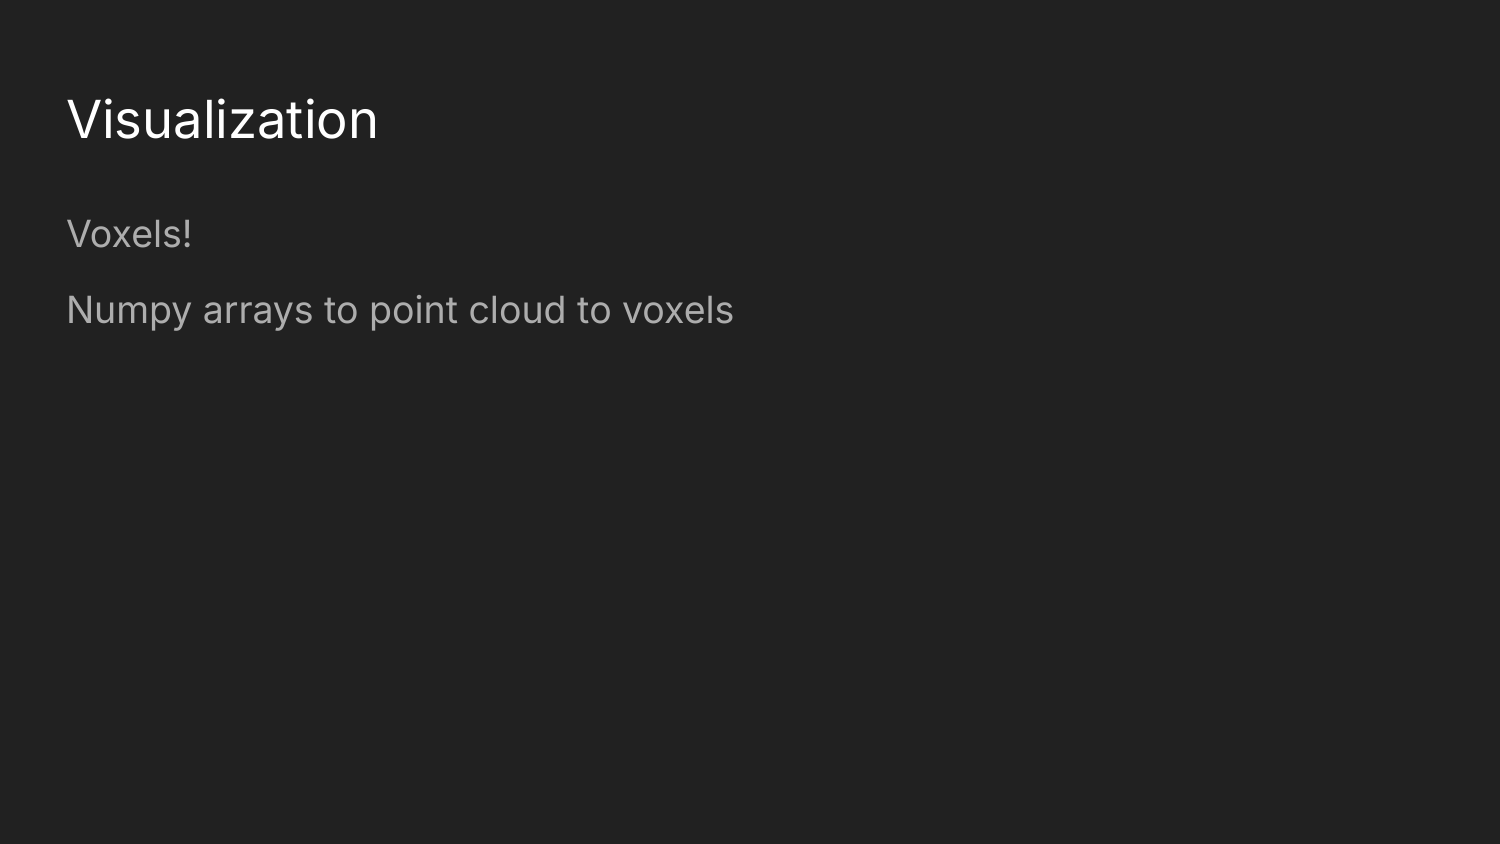

# Visualization
Voxels!
Numpy arrays to point cloud to voxels